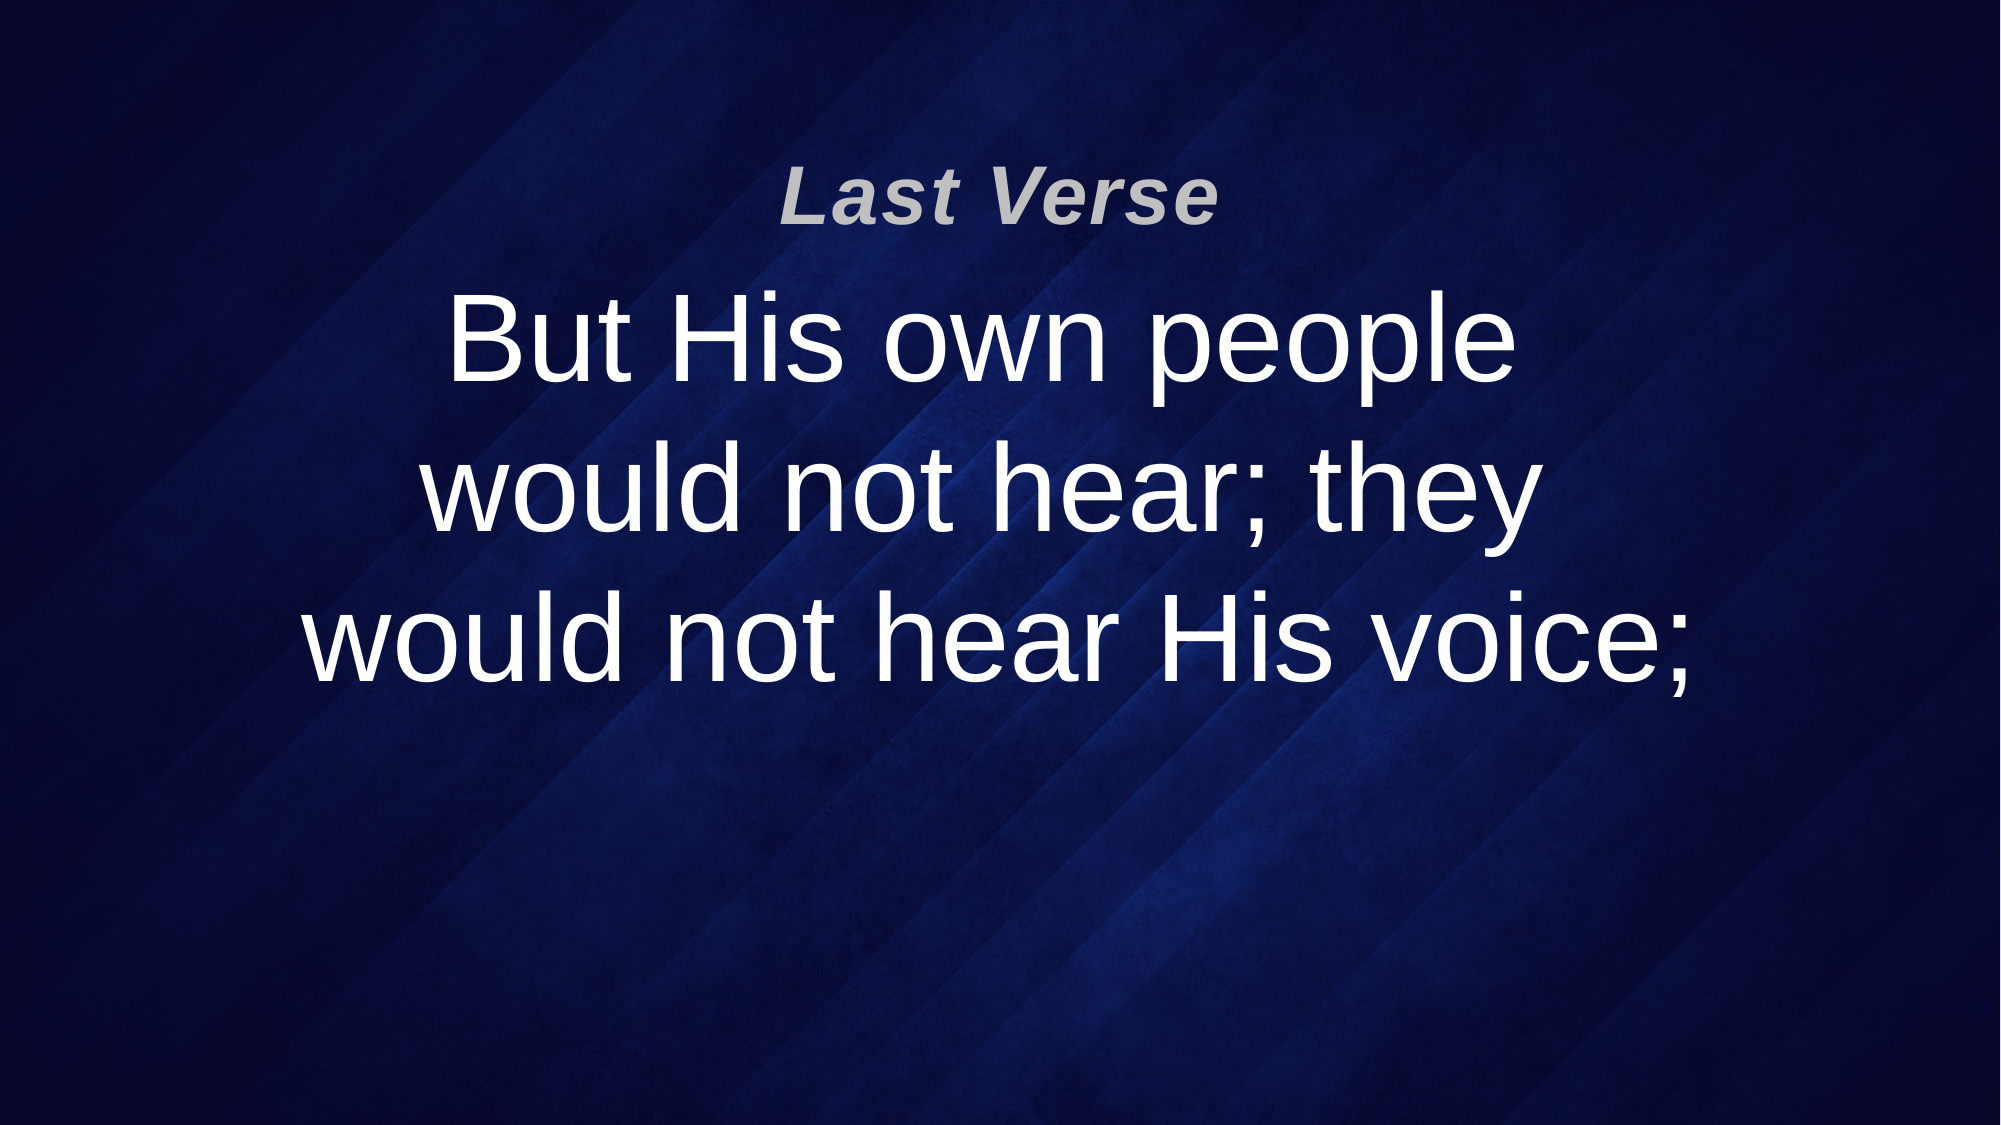

Last Verse
# But His own people would not hear; they would not hear His voice;